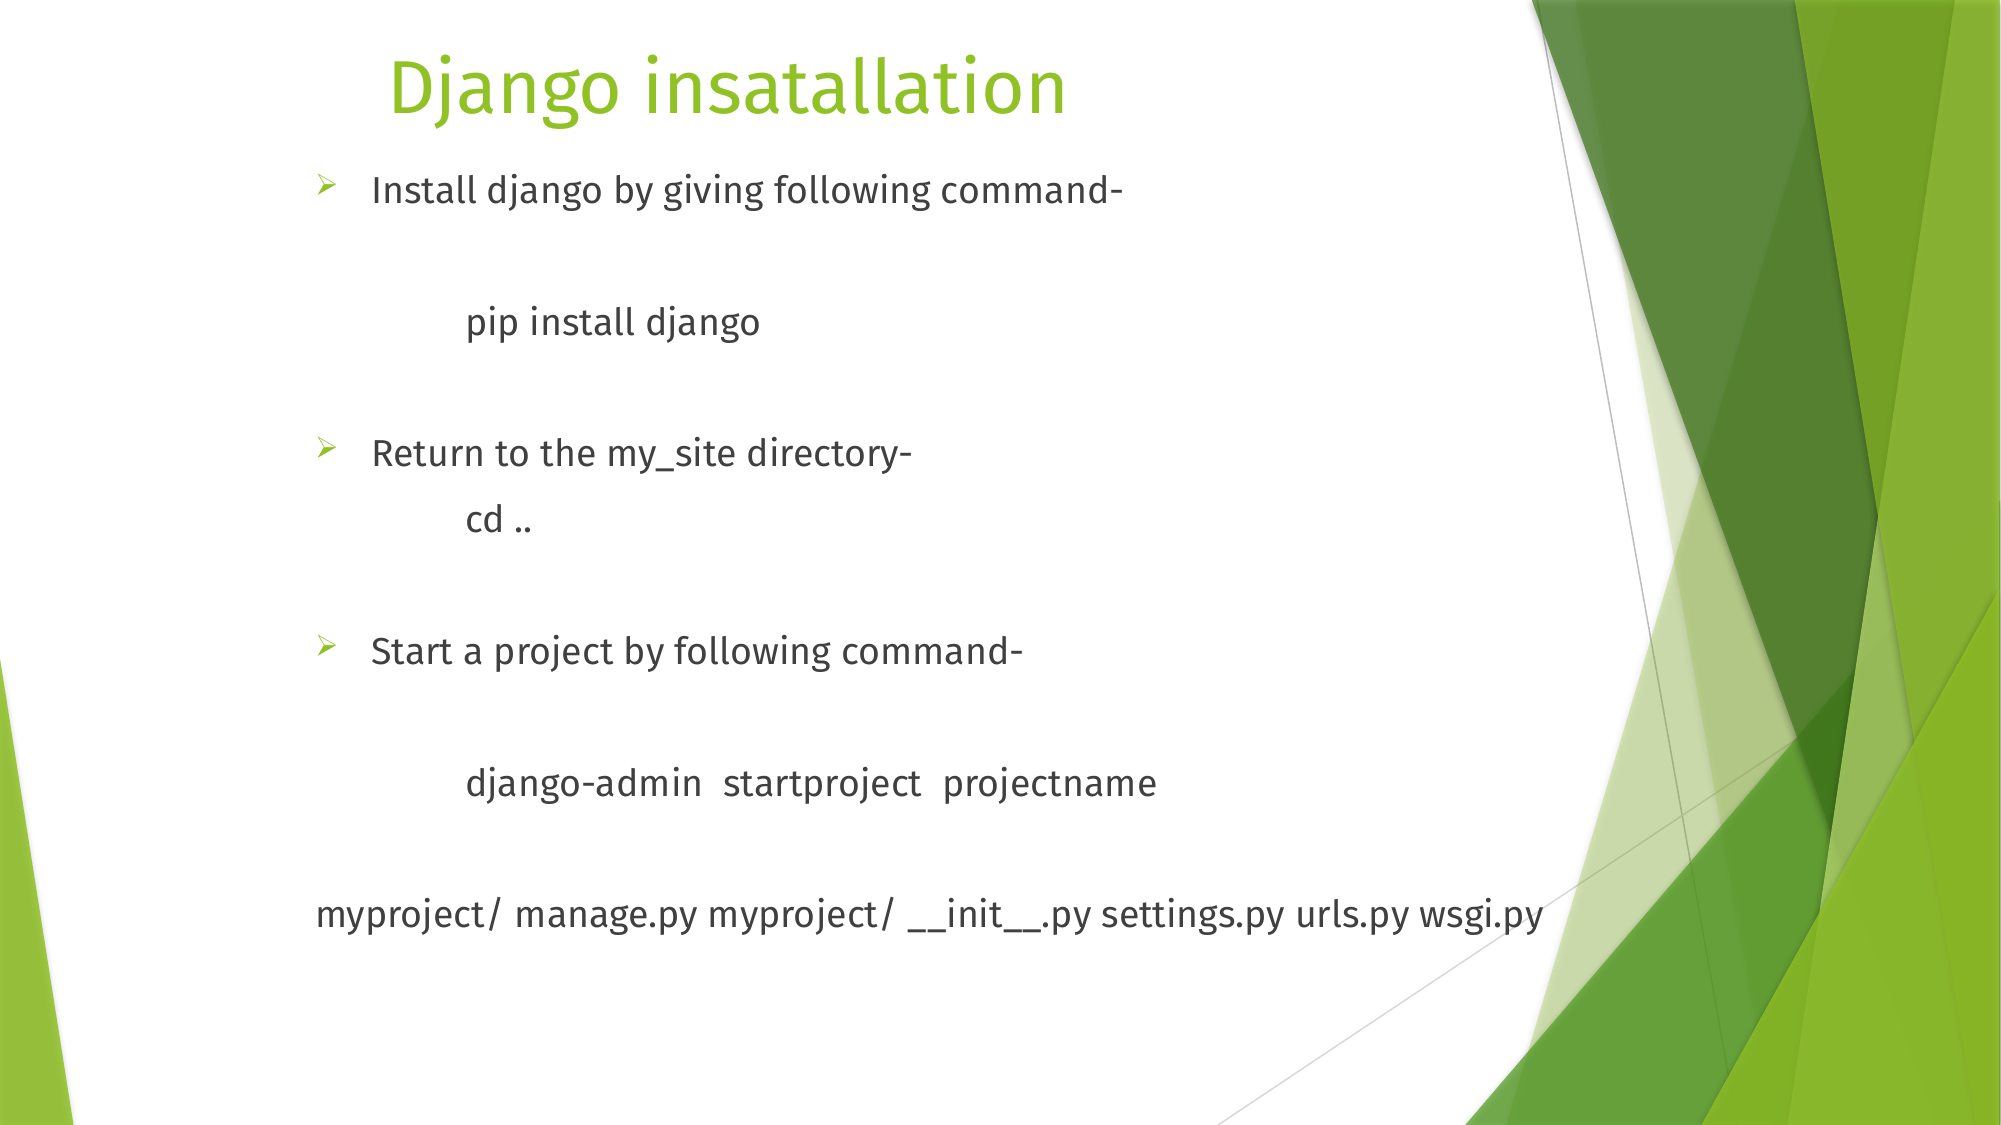

# Django insatallation
Install django by giving following command-

	pip install django

Return to the my_site directory-
	cd ..

Start a project by following command-

	django-admin  startproject  projectname

myproject/ manage.py myproject/ __init__.py settings.py urls.py wsgi.py